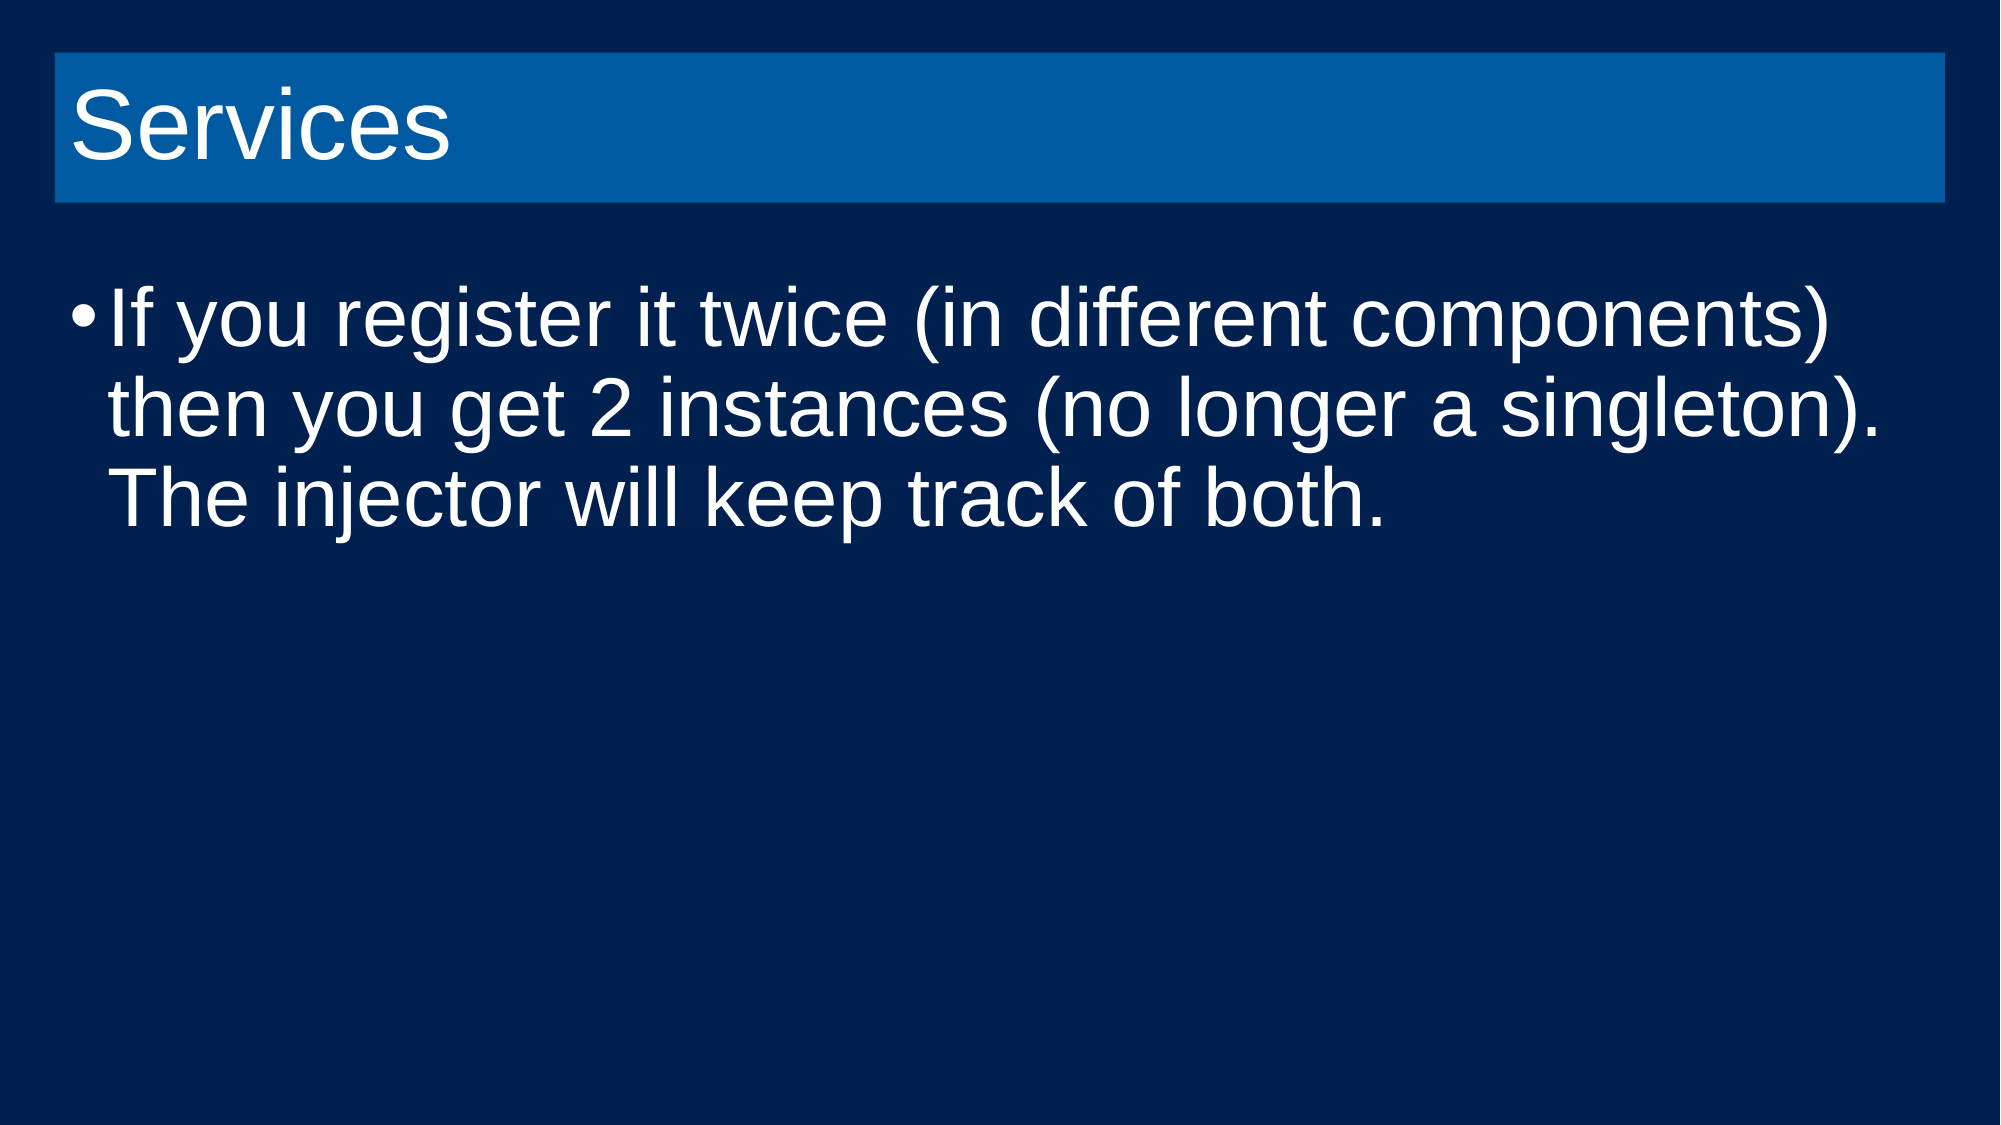

# Services
If you register it twice (in different components) then you get 2 instances (no longer a singleton). The injector will keep track of both.